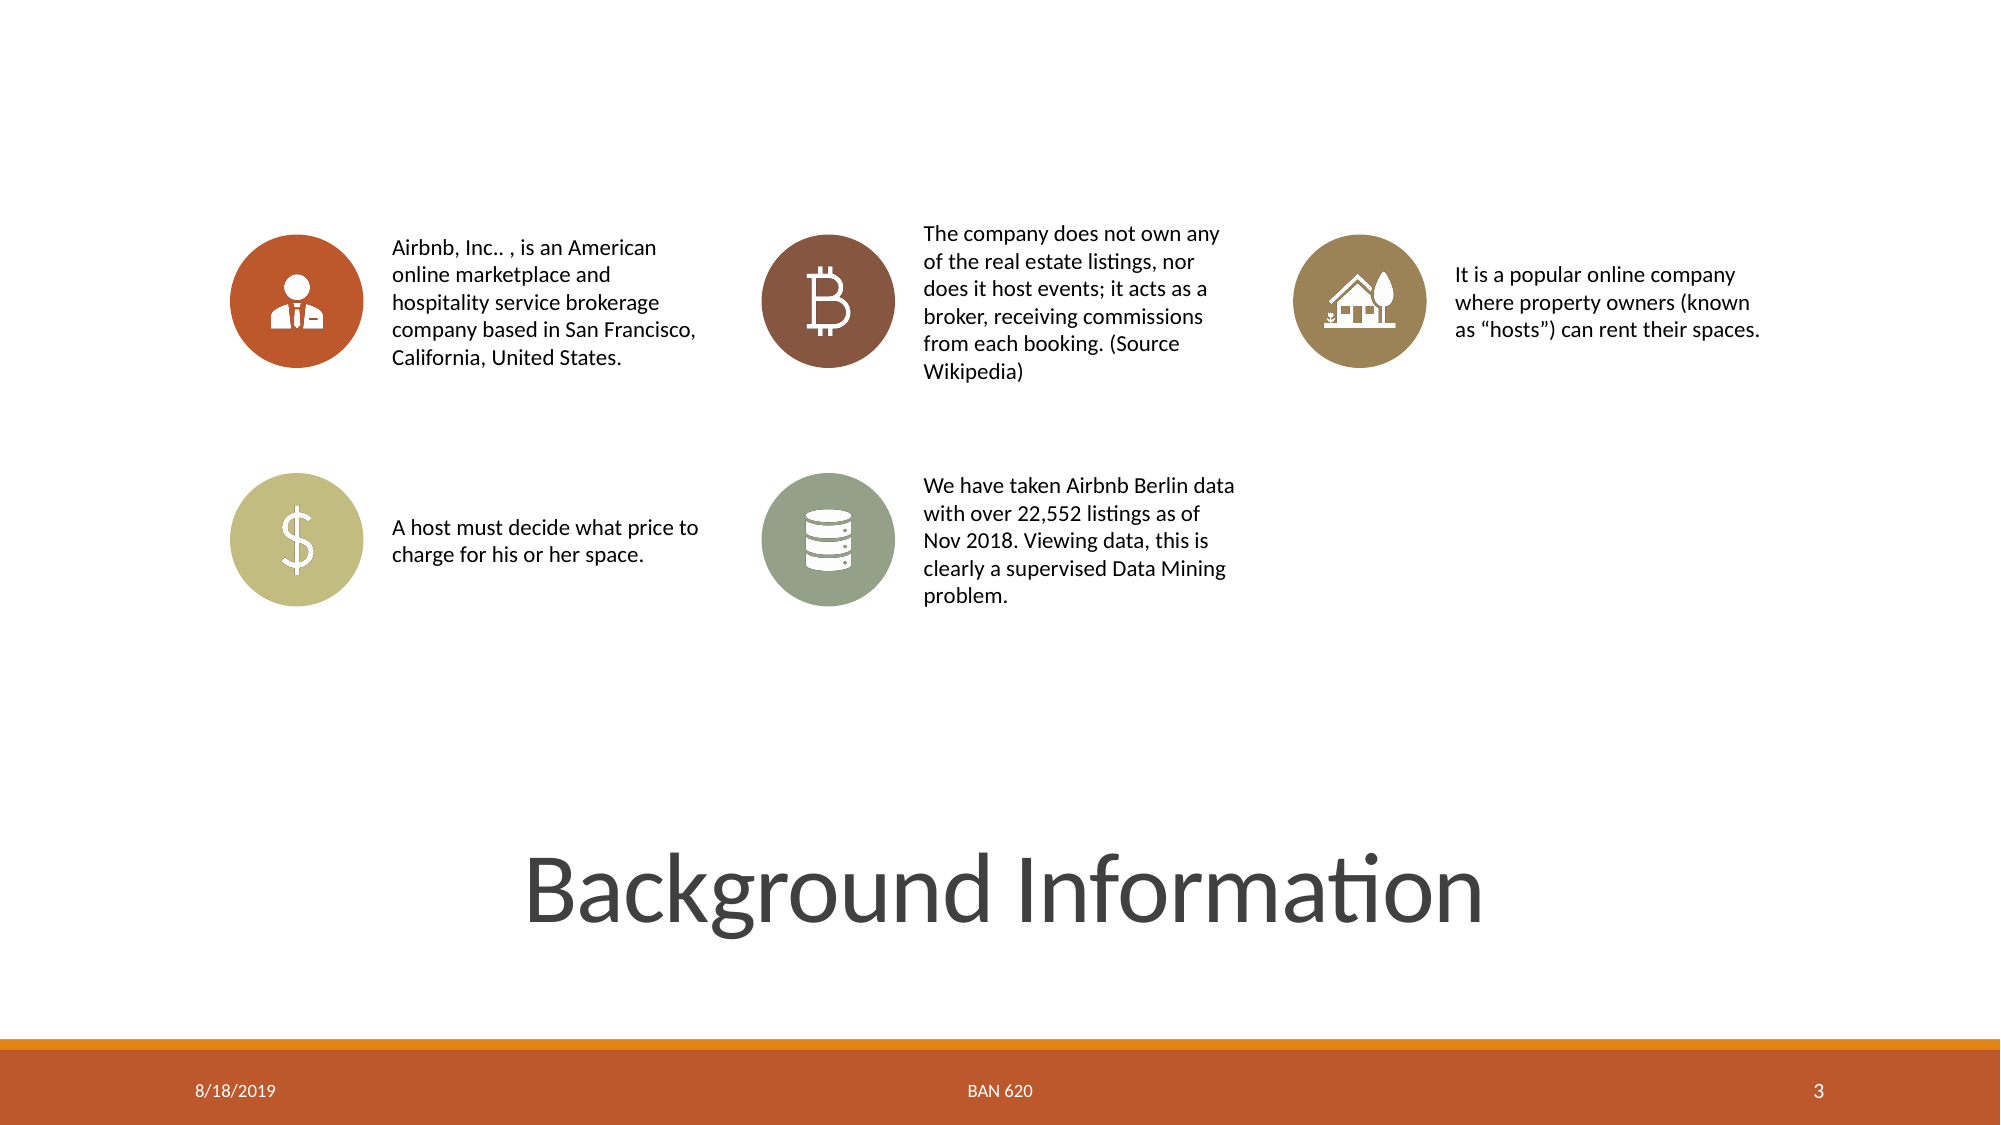

/
Airbnb, Inc.. , is an American online marketplace and hospitality service brokerage company based in San Francisco, California, United States.
The company does not own any of the real estate listings, nor does it host events; it acts as a broker, receiving commissions from each booking. (Source Wikipedia)
It is a popular online company where property owners (known as “hosts”) can rent their spaces.
A host must decide what price to charge for his or her space.
We have taken Airbnb Berlin data with over 22,552 listings as of Nov 2018. Viewing data, this is clearly a supervised Data Mining problem.
# Background Information
8/18/2019
BAN 620
3